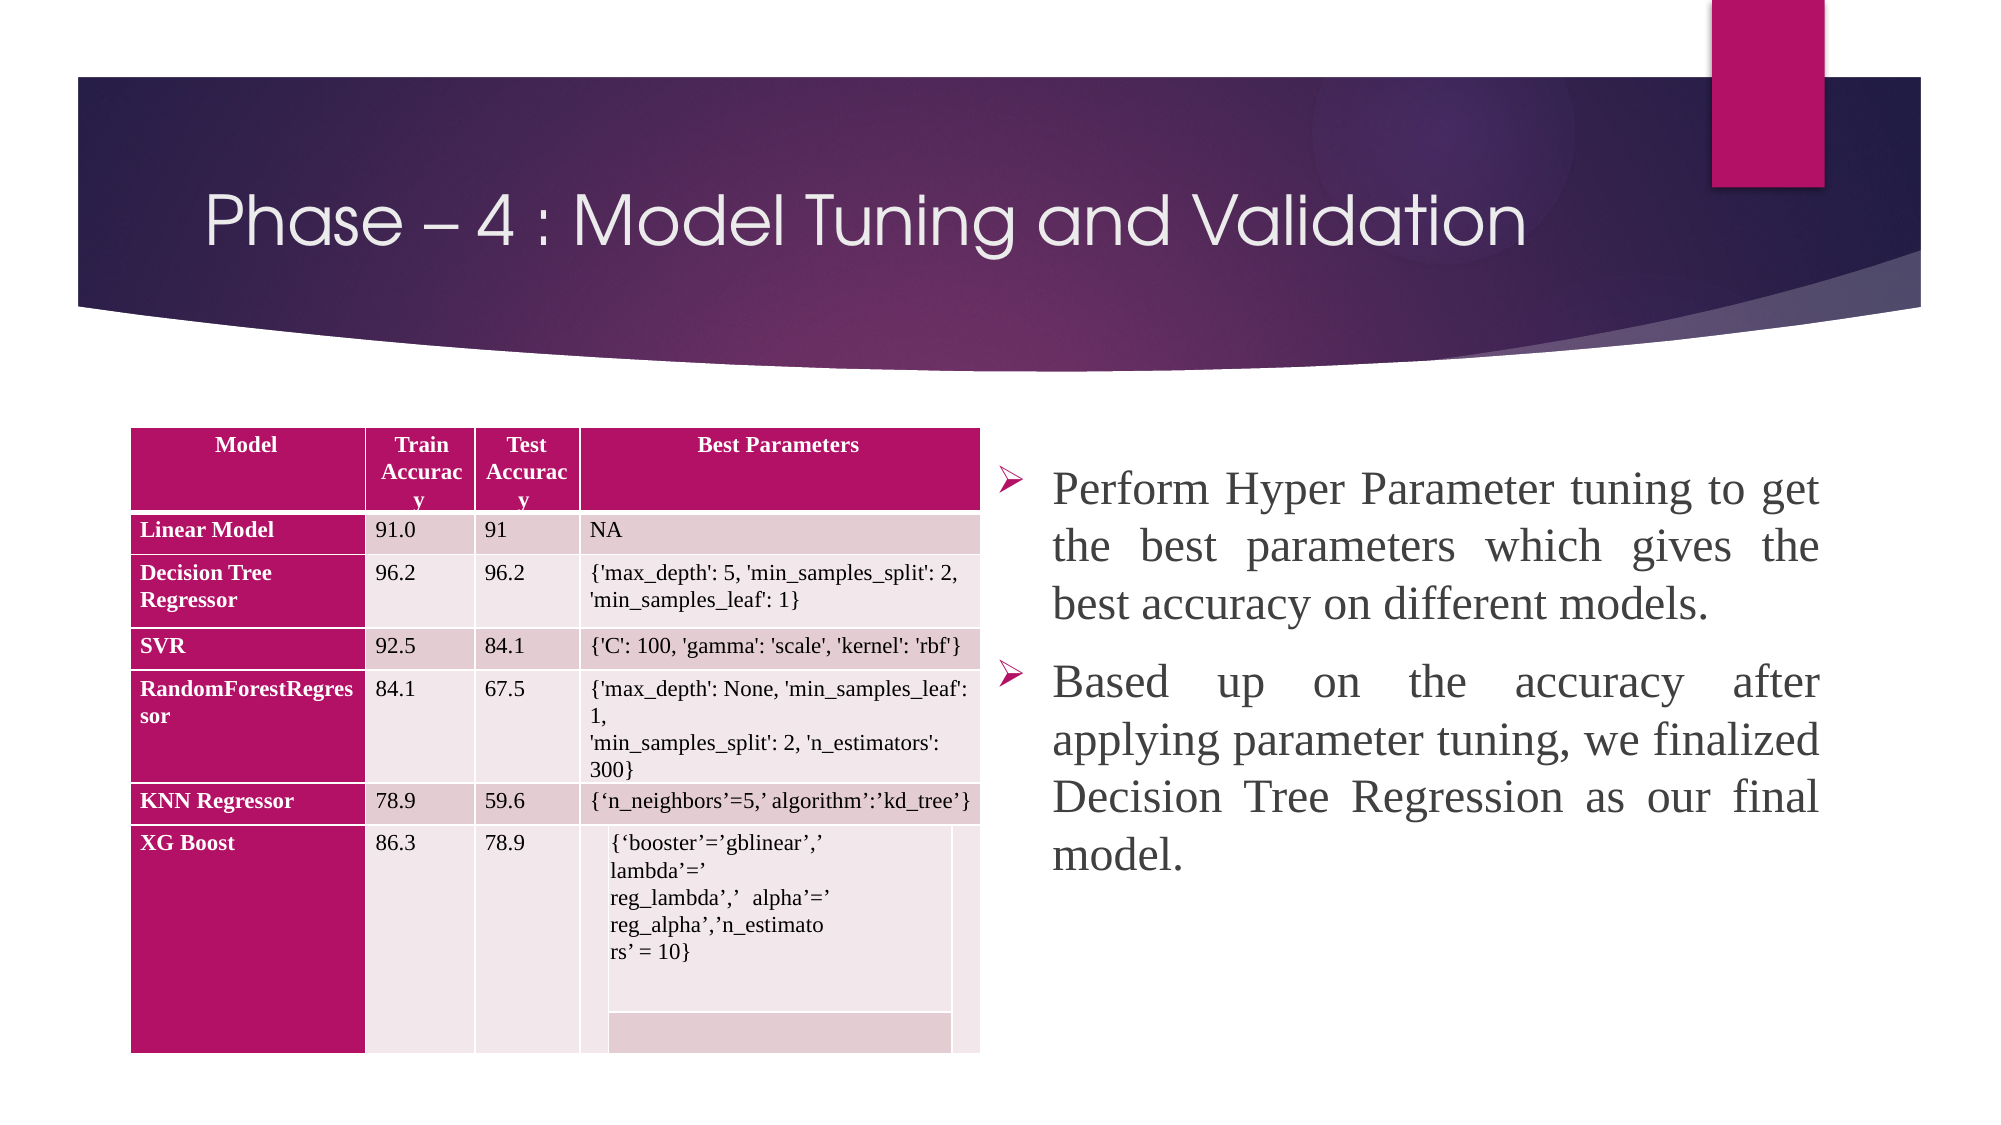

# Phase – 4 : Model Tuning and Validation
| Model | Train Accuracy | Test Accuracy | Best Parameters |  |  |
| --- | --- | --- | --- | --- | --- |
| Linear Model | 91.0 | 91 | NA |  |  |
| Decision Tree Regressor | 96.2 | 96.2 | {'max\_depth': 5, 'min\_samples\_split': 2, 'min\_samples\_leaf': 1} |  |  |
| SVR | 92.5 | 84.1 | {'C': 100, 'gamma': 'scale', 'kernel': 'rbf'} |  |  |
| RandomForestRegressor | 84.1 | 67.5 | {'max\_depth': None, 'min\_samples\_leaf': 1, 'min\_samples\_split': 2, 'n\_estimators': 300} |  |  |
| KNN Regressor | 78.9 | 59.6 | {‘n\_neighbors’=5,’ algorithm’:’kd\_tree’} |  |  |
| XG Boost | 86.3 | 78.9 |  | {‘booster’=’gblinear’,’ lambda’=’ reg\_lambda’,’ alpha’=’ reg\_alpha’,’n\_estimators’ = 10} |  |
|  |  |  |  |  |  |
Perform Hyper Parameter tuning to get the best parameters which gives the best accuracy on different models.
Based up on the accuracy after applying parameter tuning, we finalized Decision Tree Regression as our final model.